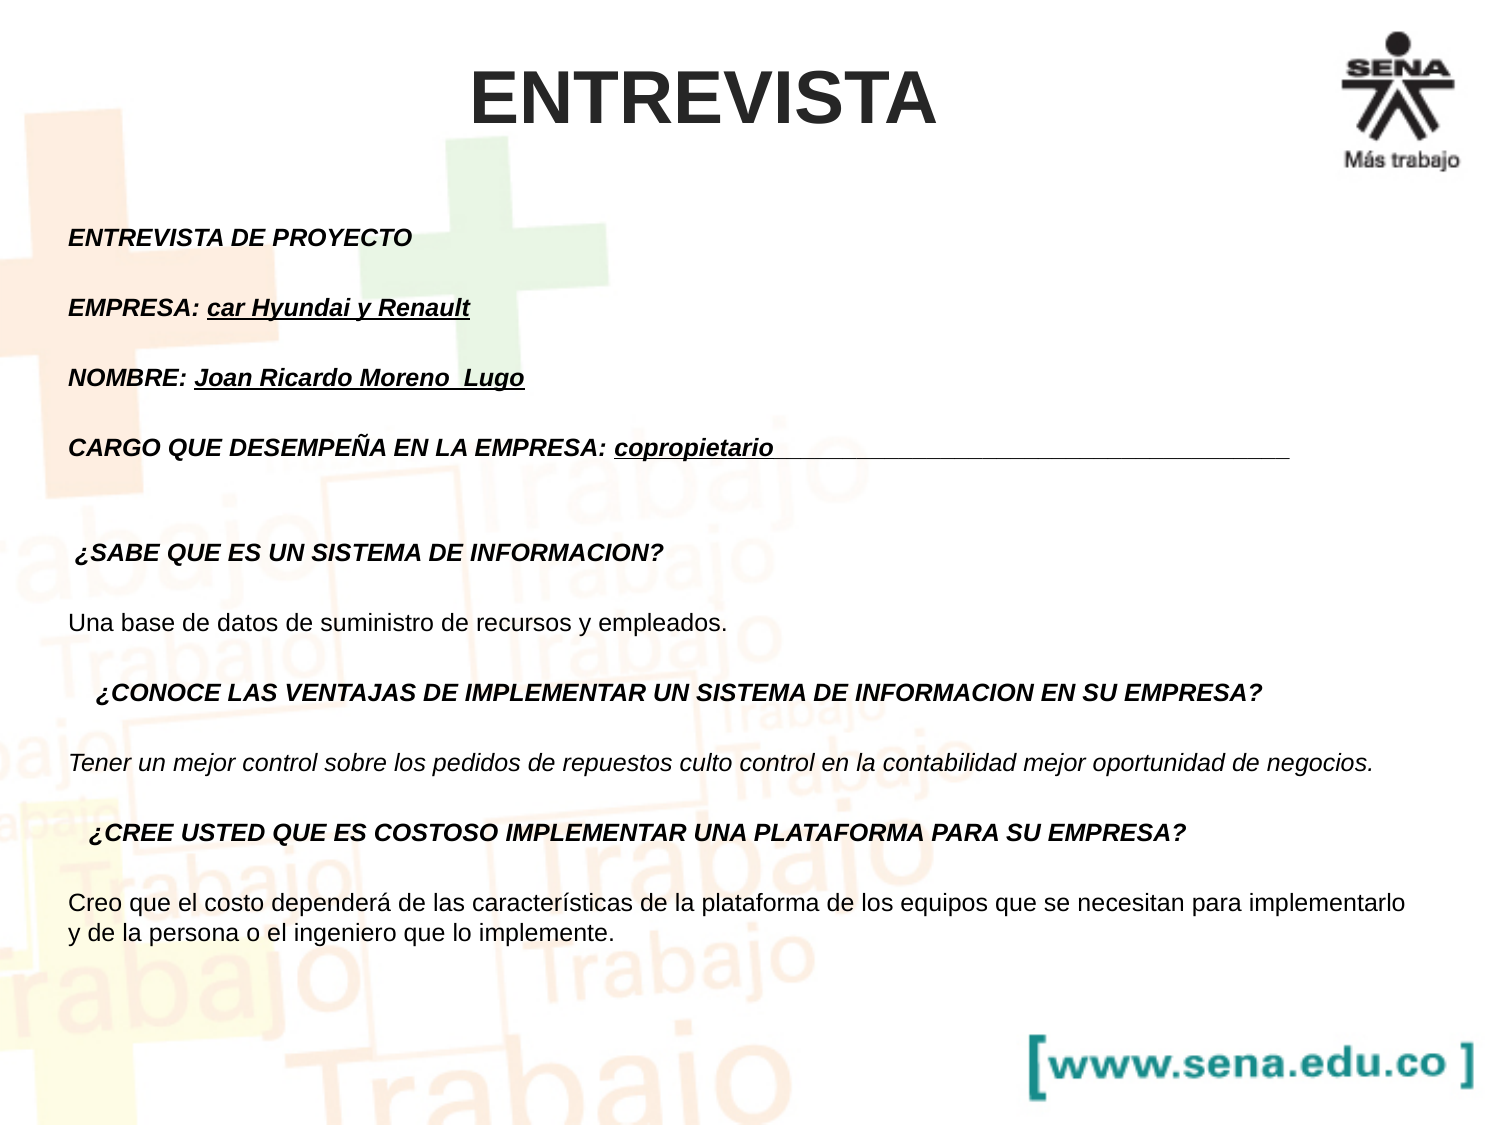

# ENTREVISTA

ENTREVISTA DE PROYECTO

EMPRESA: car Hyundai y Renault

NOMBRE: Joan Ricardo Moreno  Lugo

CARGO QUE DESEMPEÑA EN LA EMPRESA: copropietario_____________________________________

 ¿SABE QUE ES UN SISTEMA DE INFORMACION?

Una base de datos de suministro de recursos y empleados.

    ¿CONOCE LAS VENTAJAS DE IMPLEMENTAR UN SISTEMA DE INFORMACION EN SU EMPRESA?

Tener un mejor control sobre los pedidos de repuestos culto control en la contabilidad mejor oportunidad de negocios.

   ¿CREE USTED QUE ES COSTOSO IMPLEMENTAR UNA PLATAFORMA PARA SU EMPRESA?

Creo que el costo dependerá de las características de la plataforma de los equipos que se necesitan para implementarlo y de la persona o el ingeniero que lo implemente.